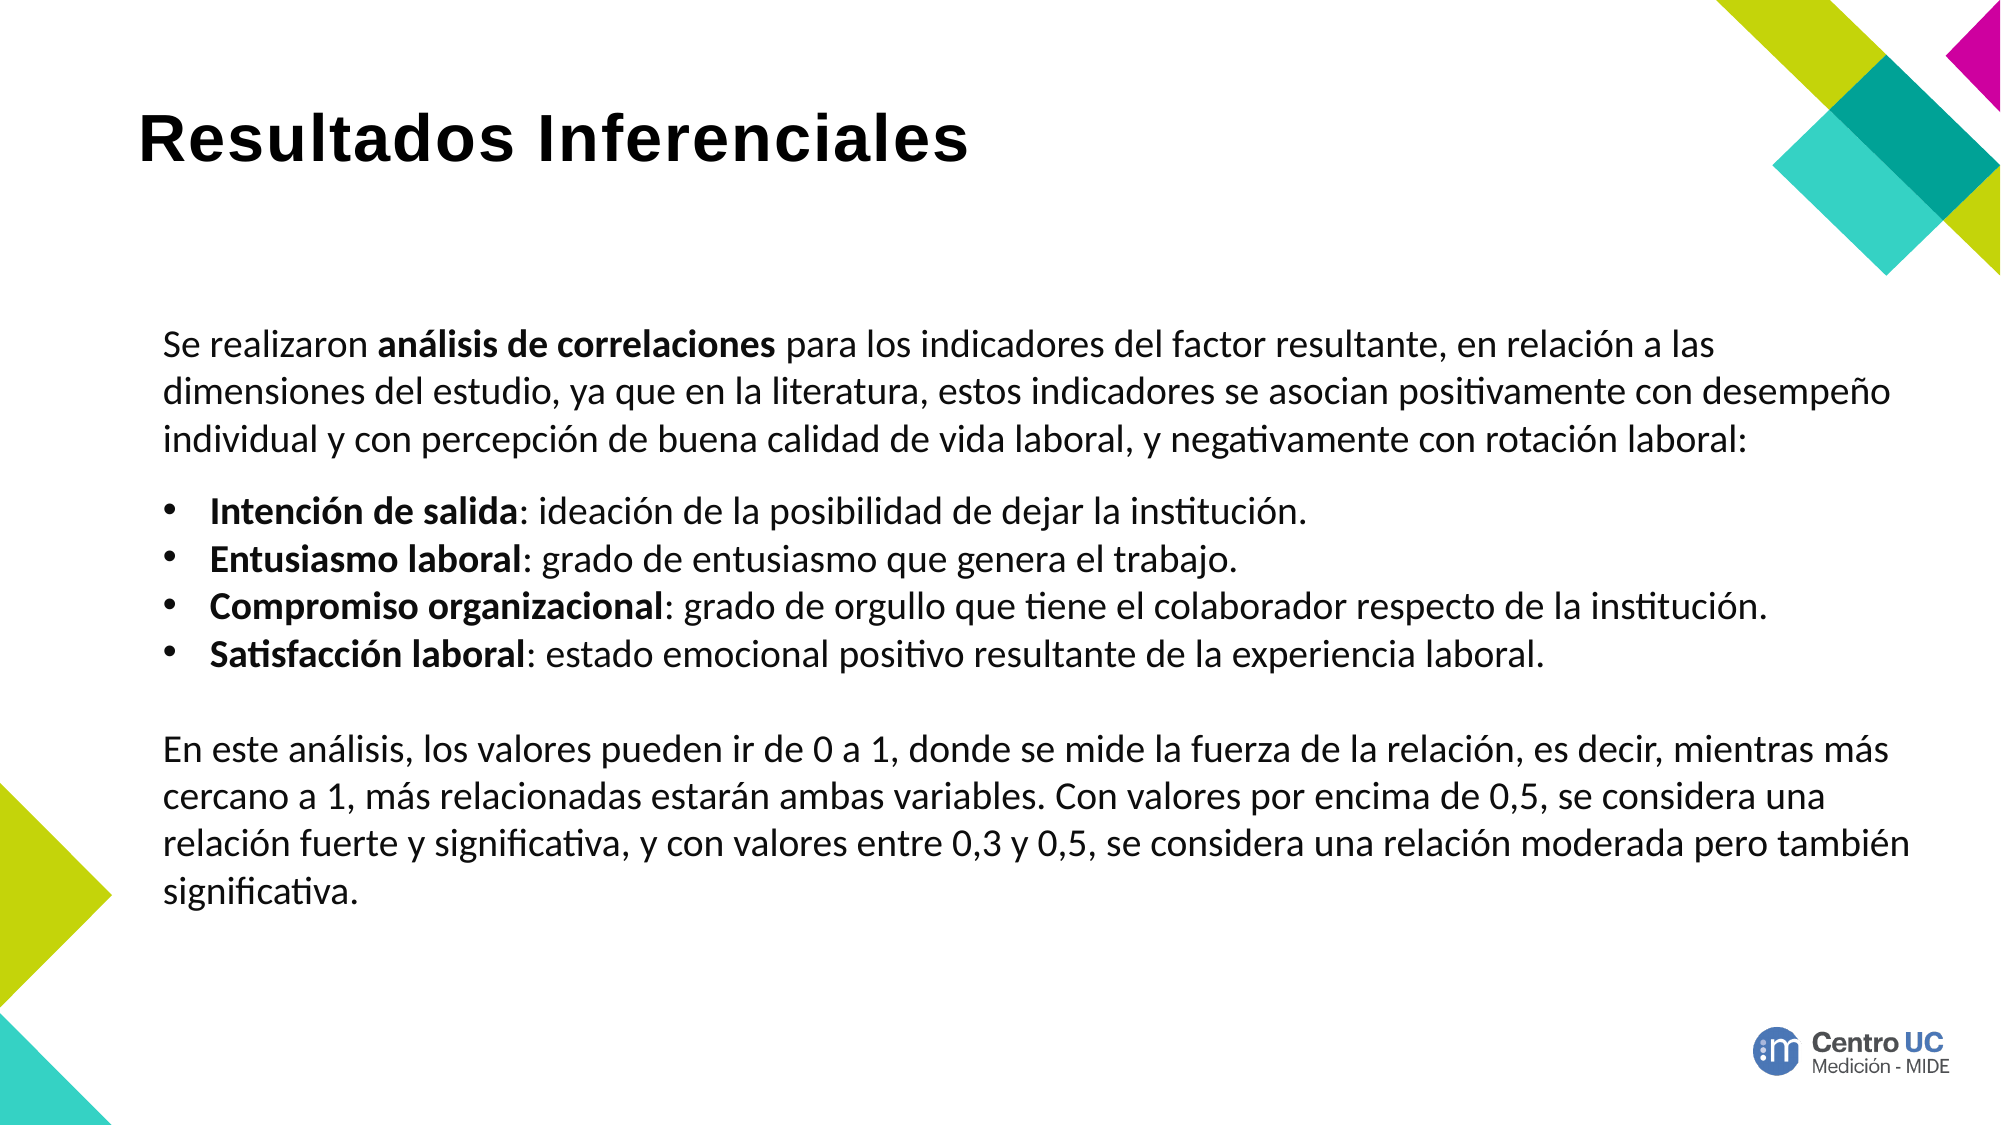

# Resultados Inferenciales
Se realizaron análisis de correlaciones para los indicadores del factor resultante, en relación a las dimensiones del estudio, ya que en la literatura, estos indicadores se asocian positivamente con desempeño individual y con percepción de buena calidad de vida laboral, y negativamente con rotación laboral:
Intención de salida: ideación de la posibilidad de dejar la institución.
Entusiasmo laboral: grado de entusiasmo que genera el trabajo.
Compromiso organizacional: grado de orgullo que tiene el colaborador respecto de la institución.
Satisfacción laboral: estado emocional positivo resultante de la experiencia laboral.

En este análisis, los valores pueden ir de 0 a 1, donde se mide la fuerza de la relación, es decir, mientras más cercano a 1, más relacionadas estarán ambas variables. Con valores por encima de 0,5, se considera una relación fuerte y significativa, y con valores entre 0,3 y 0,5, se considera una relación moderada pero también significativa.